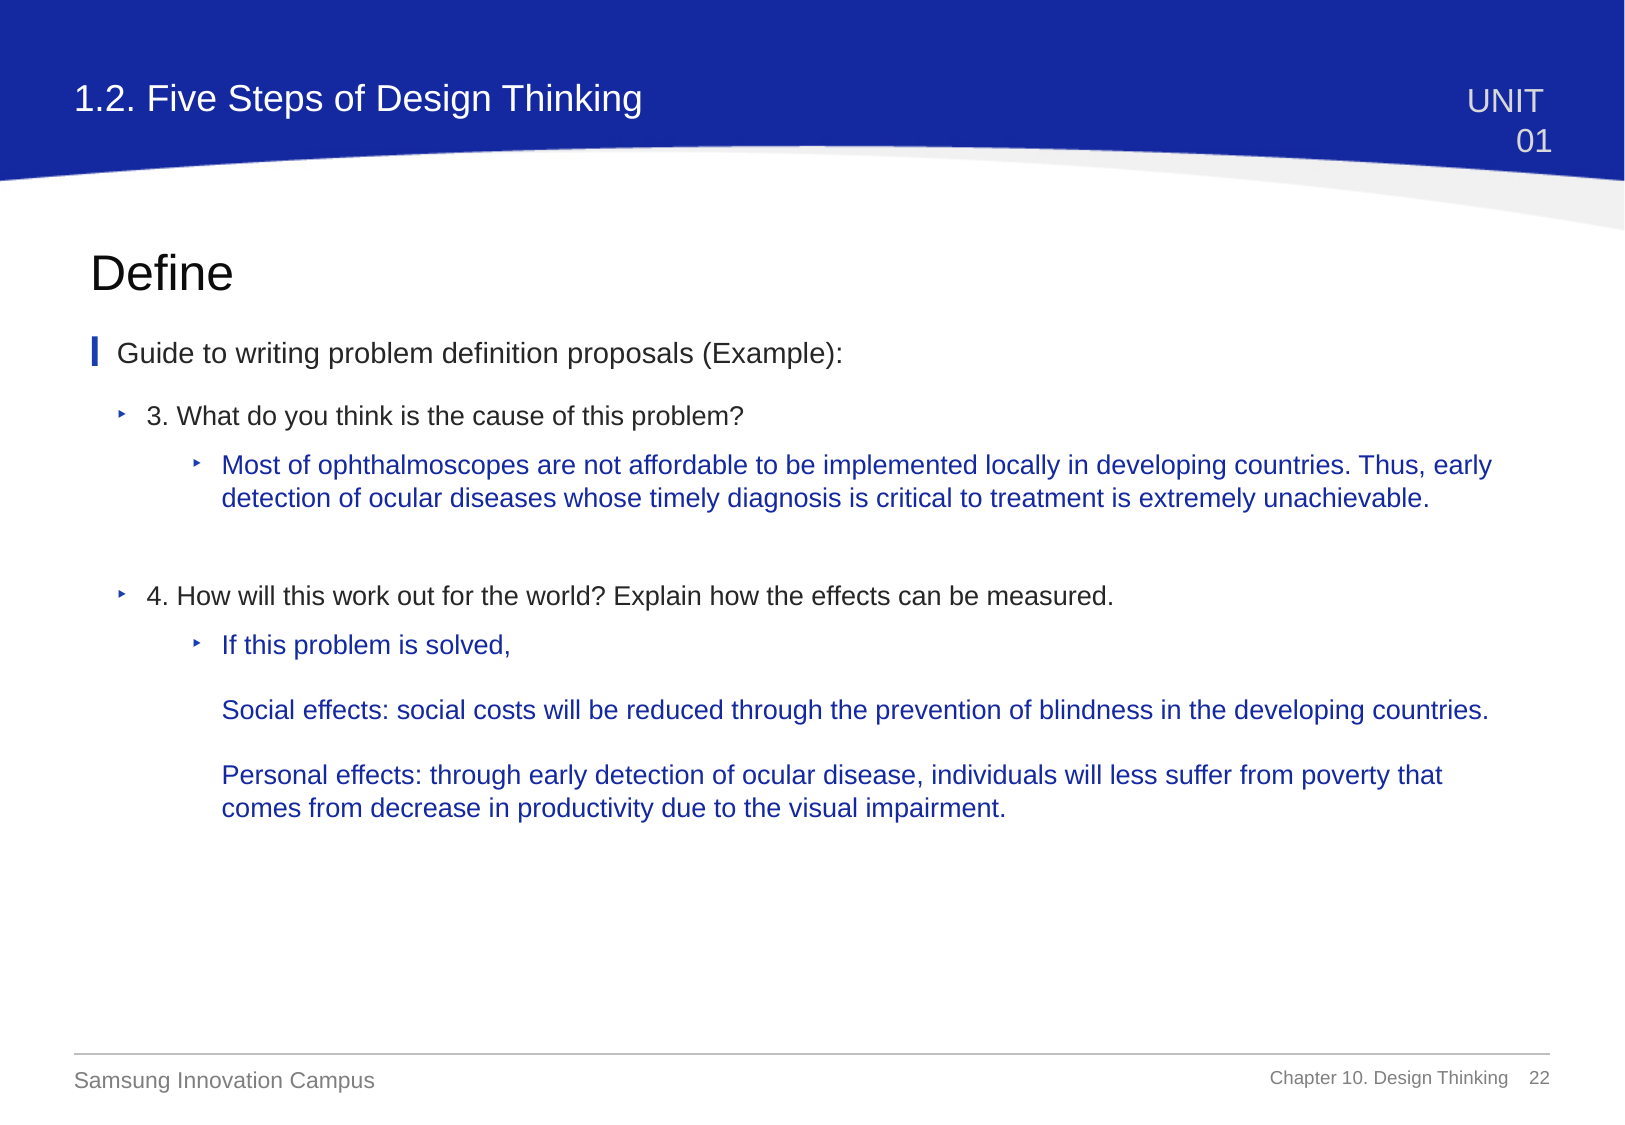

1.2. Five Steps of Design Thinking
UNIT  01
Define
Guide to writing problem definition proposals (Example):

3. What do you think is the cause of this problem?
Most of ophthalmoscopes are not affordable to be implemented locally in developing countries. Thus, early detection of ocular diseases whose timely diagnosis is critical to treatment is extremely unachievable.

4. How will this work out for the world? Explain how the effects can be measured.
If this problem is solved,
Social effects: social costs will be reduced through the prevention of blindness in the developing countries.
Personal effects: through early detection of ocular disease, individuals will less suffer from poverty that comes from decrease in productivity due to the visual impairment.